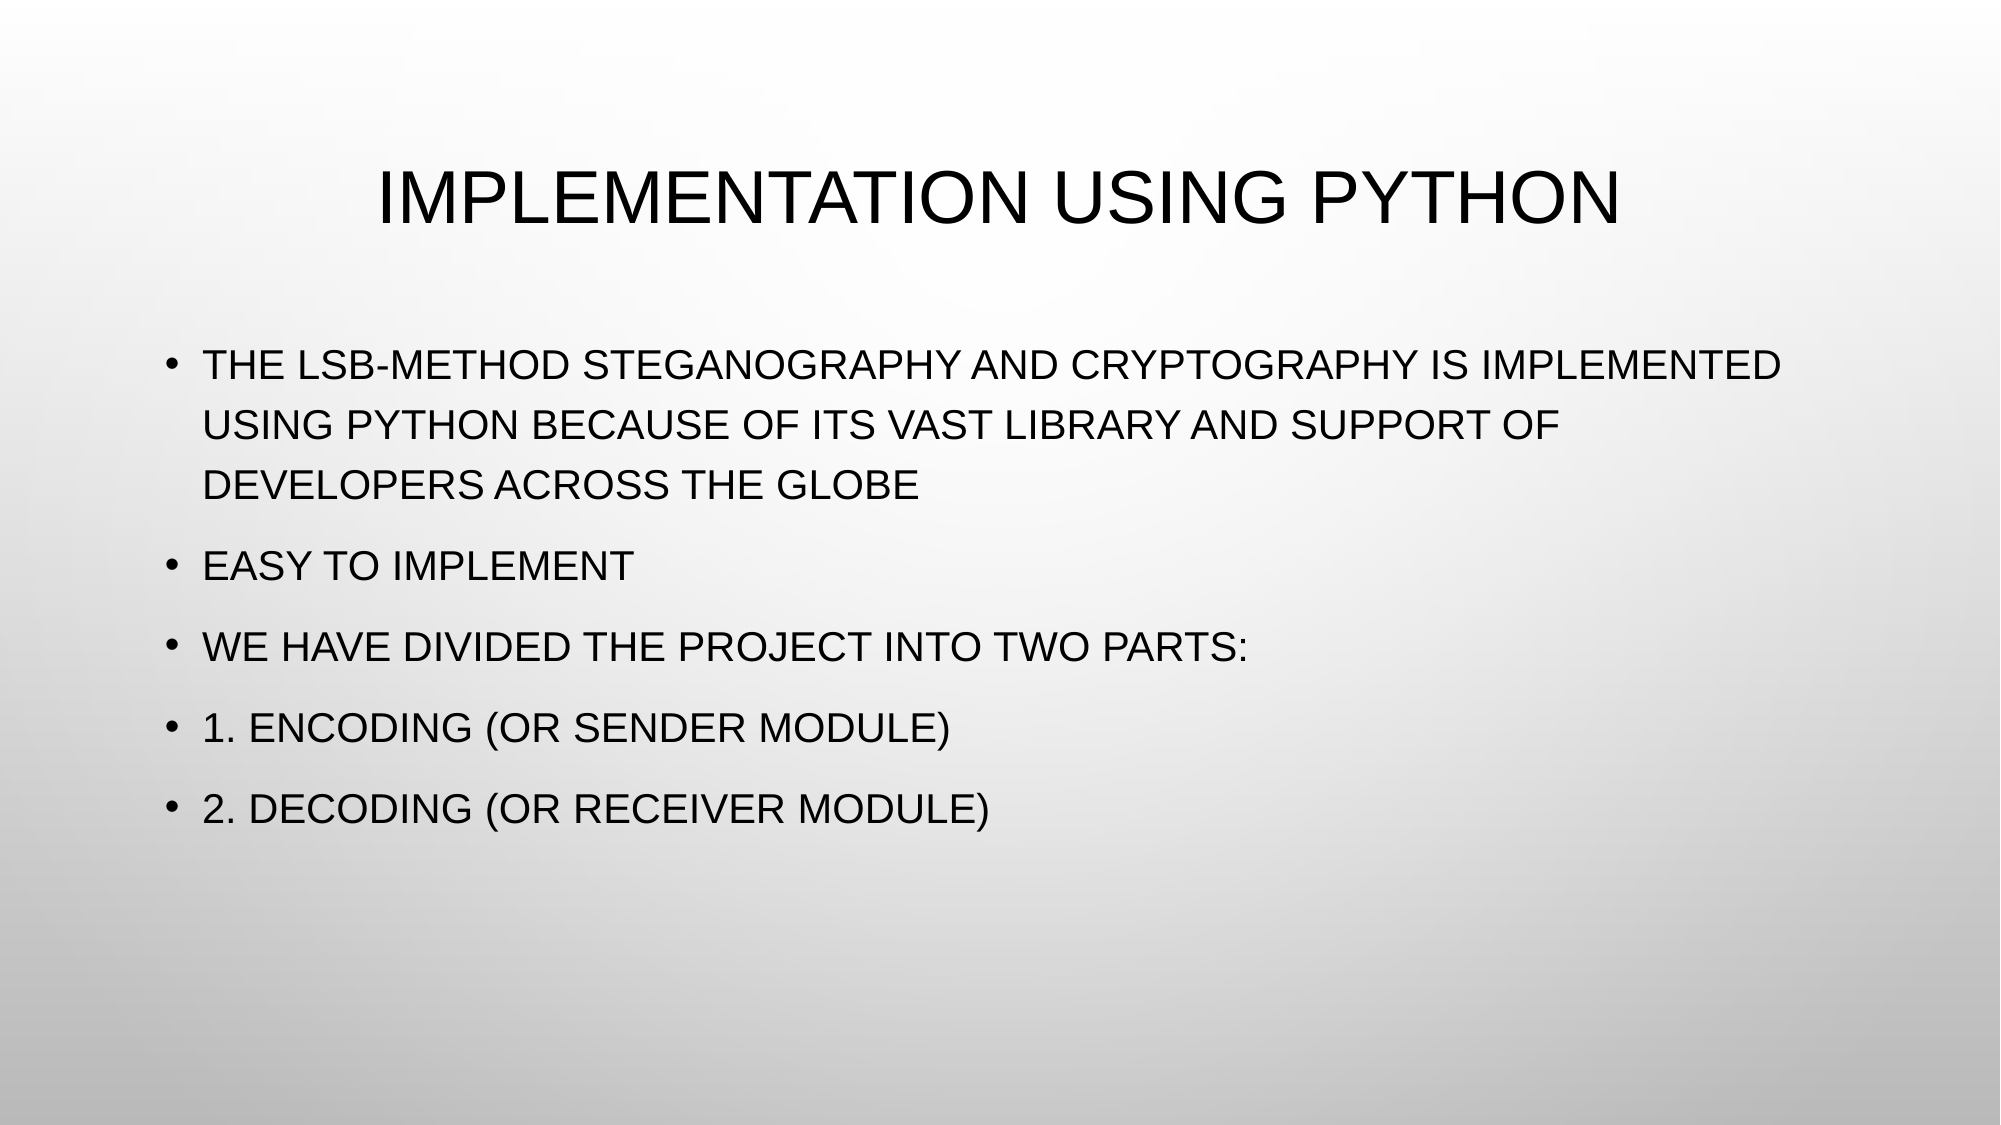

Implementation using python
The lsb-method steganography and cryptography is implemented using python because of its vast library and support of developers across the globe
Easy to implement
We have divided the project into two parts:
1. Encoding (or Sender module)
2. Decoding (Or receiver module)